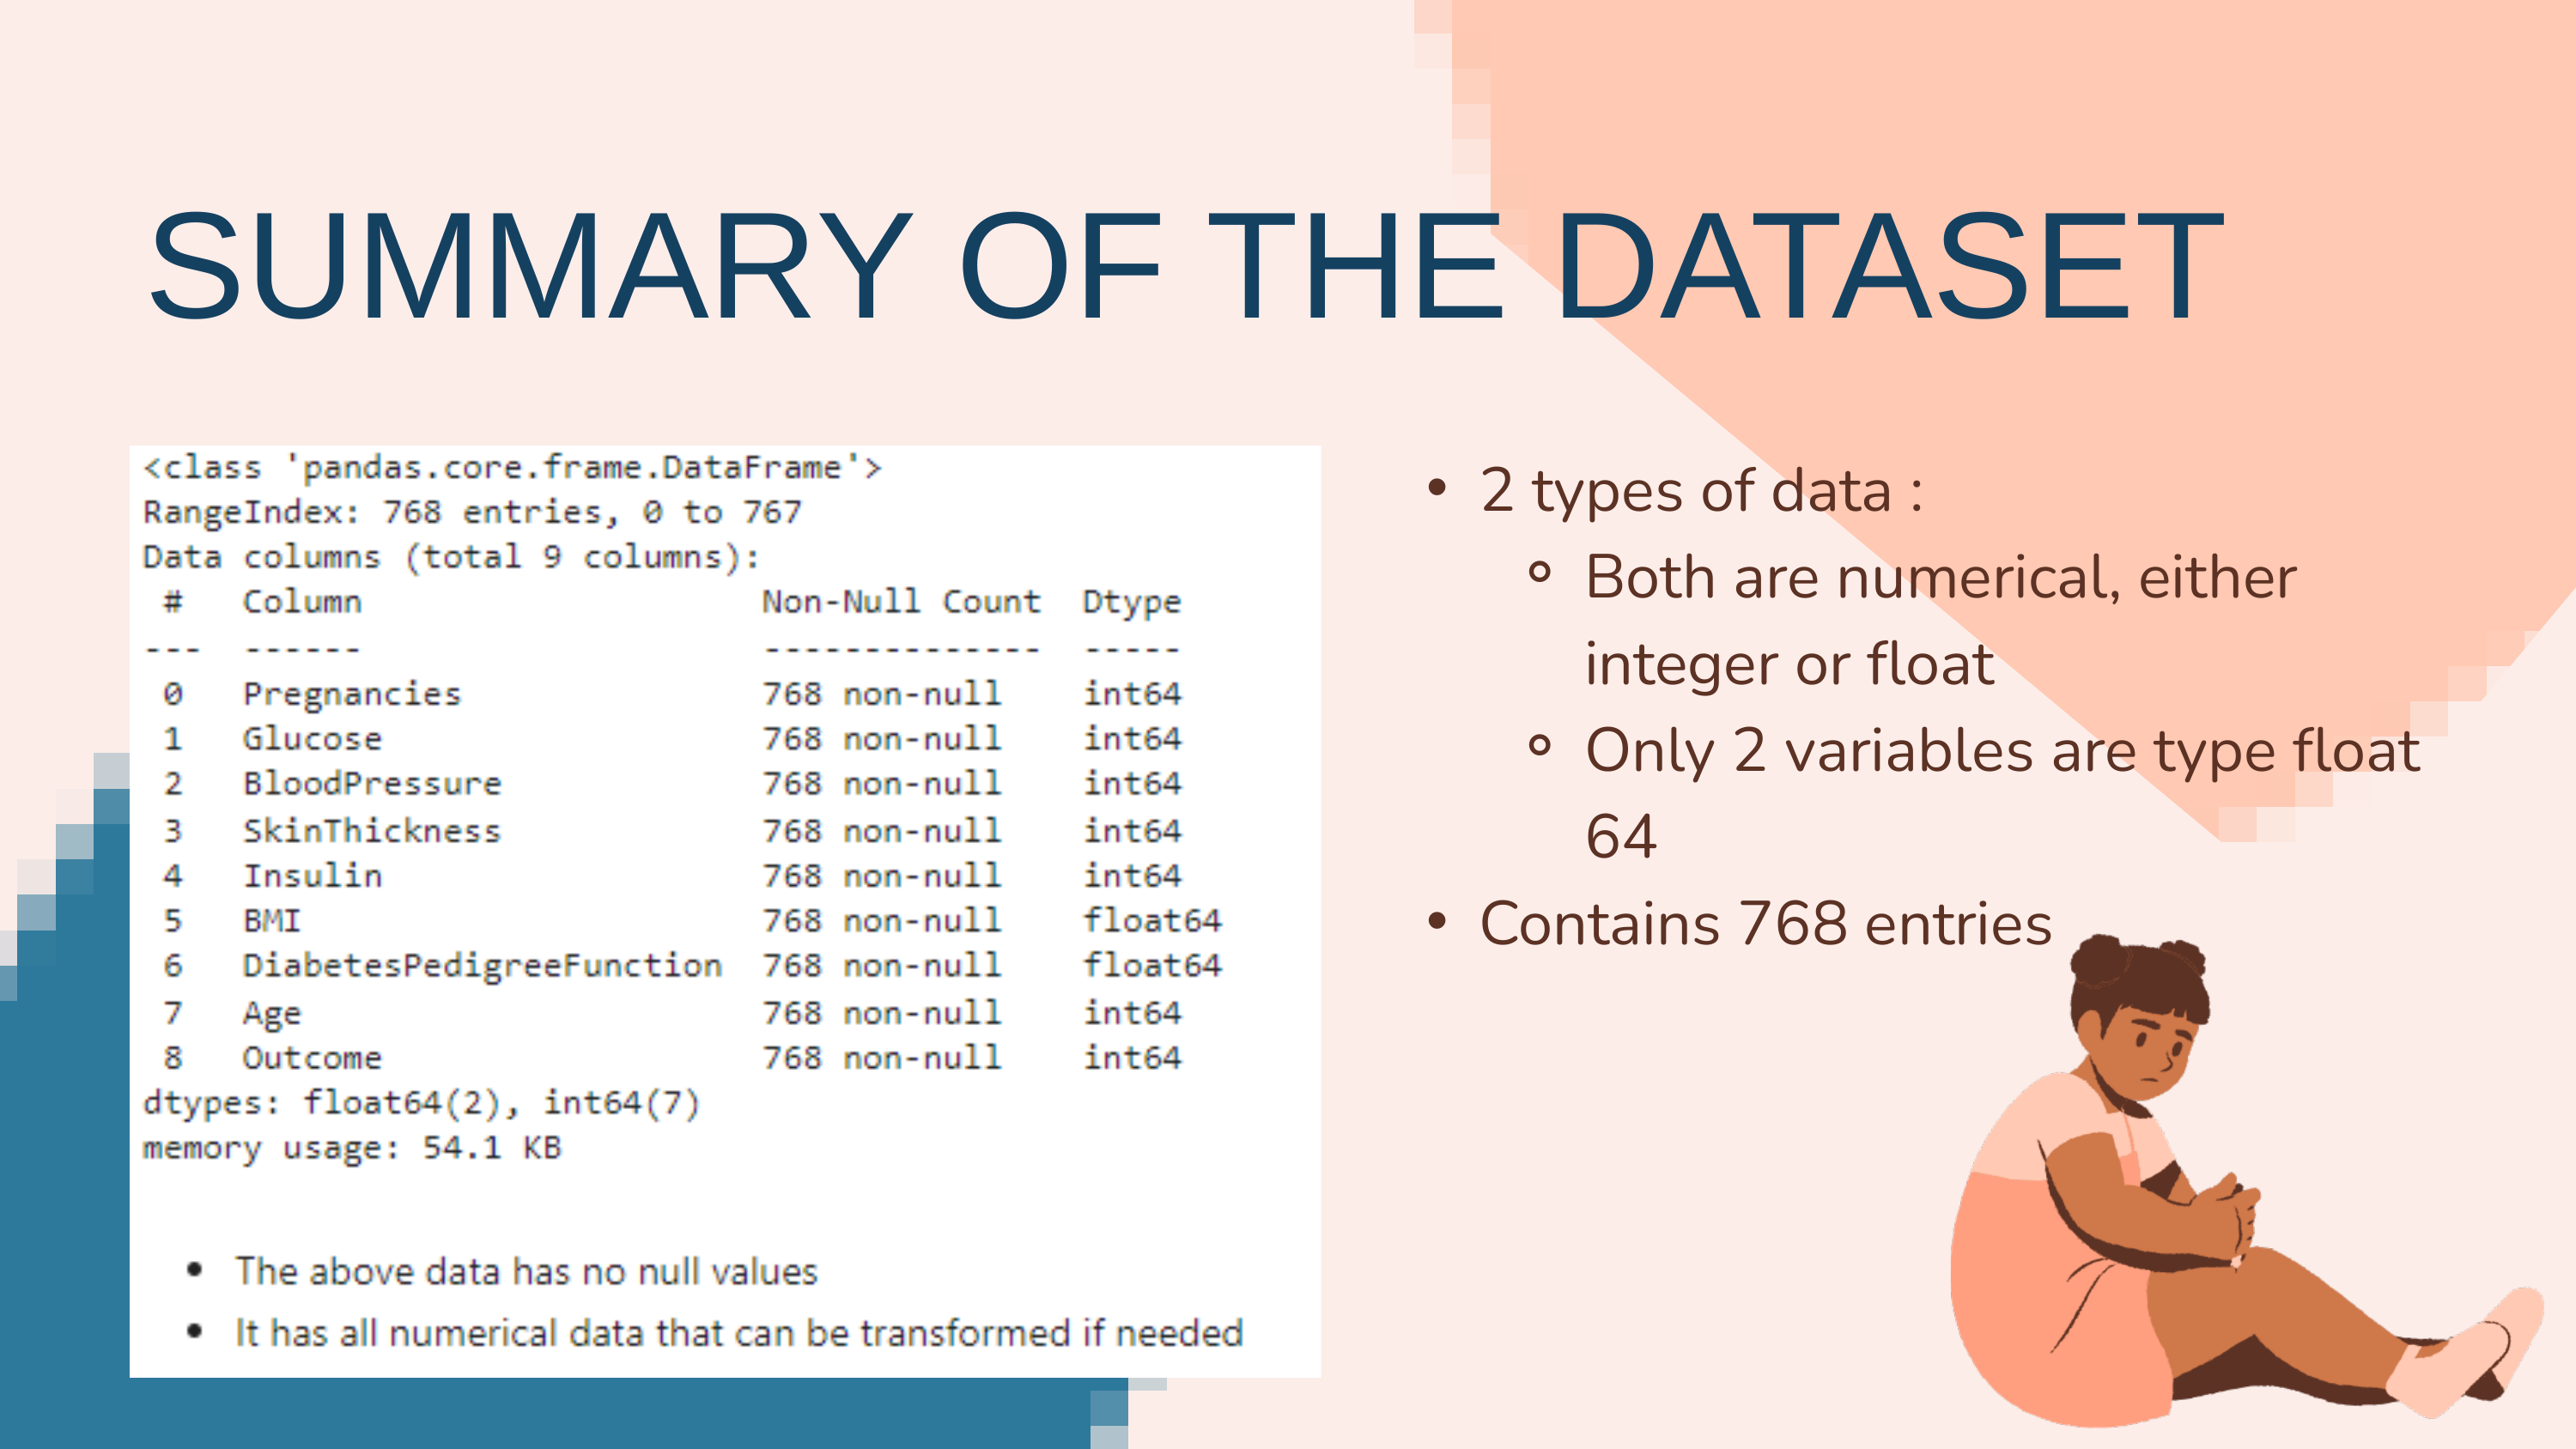

SUMMARY OF THE DATASET
2 types of data :
Both are numerical, either integer or float
Only 2 variables are type float 64
Contains 768 entries